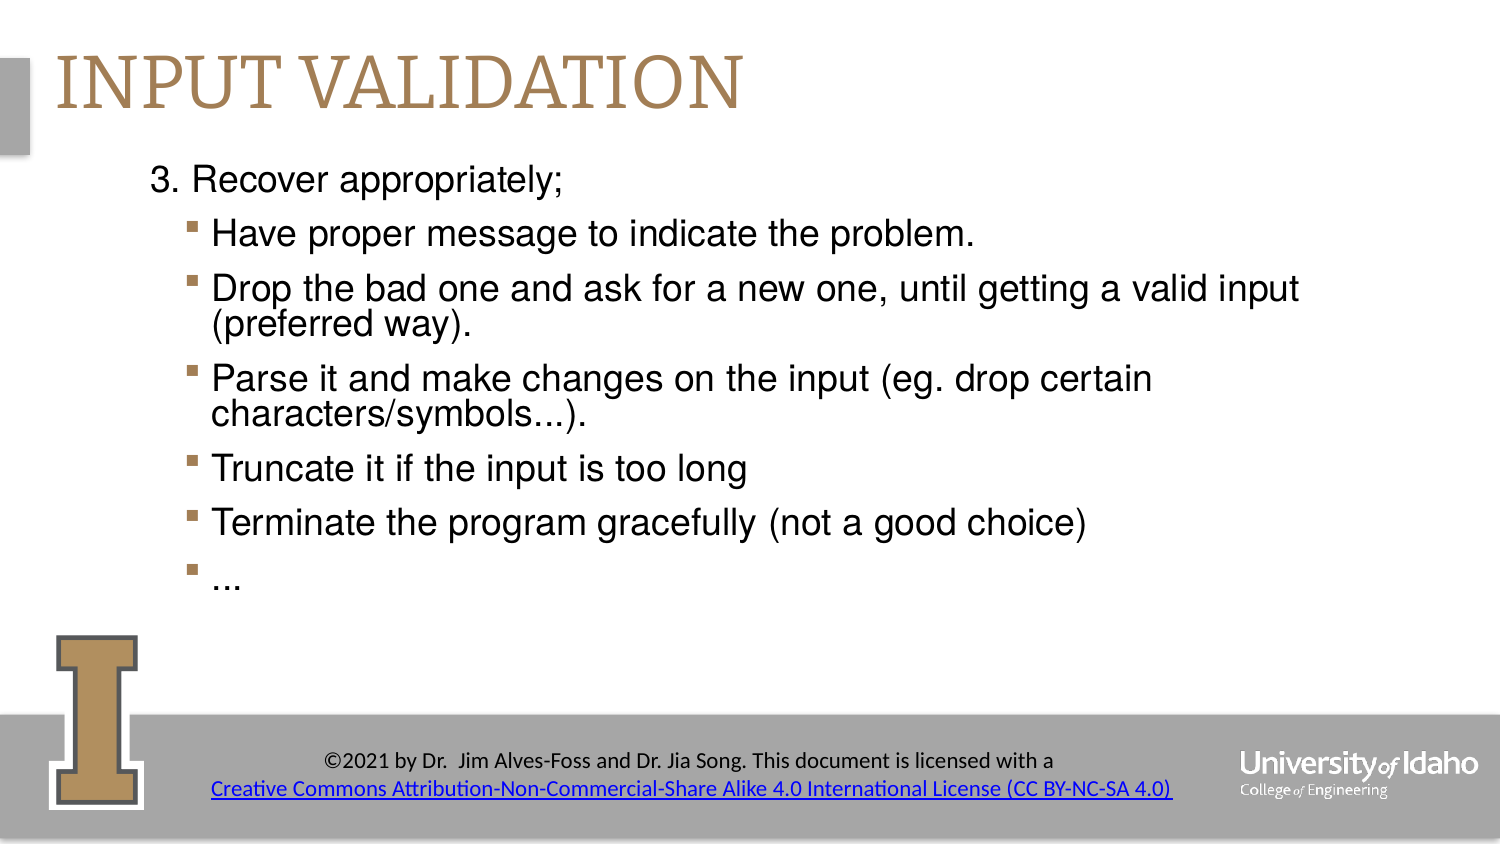

# Input validation
3. Recover appropriately;
Have proper message to indicate the problem.
Drop the bad one and ask for a new one, until getting a valid input (preferred way).
Parse it and make changes on the input (eg. drop certain characters/symbols...).
Truncate it if the input is too long
Terminate the program gracefully (not a good choice)
...